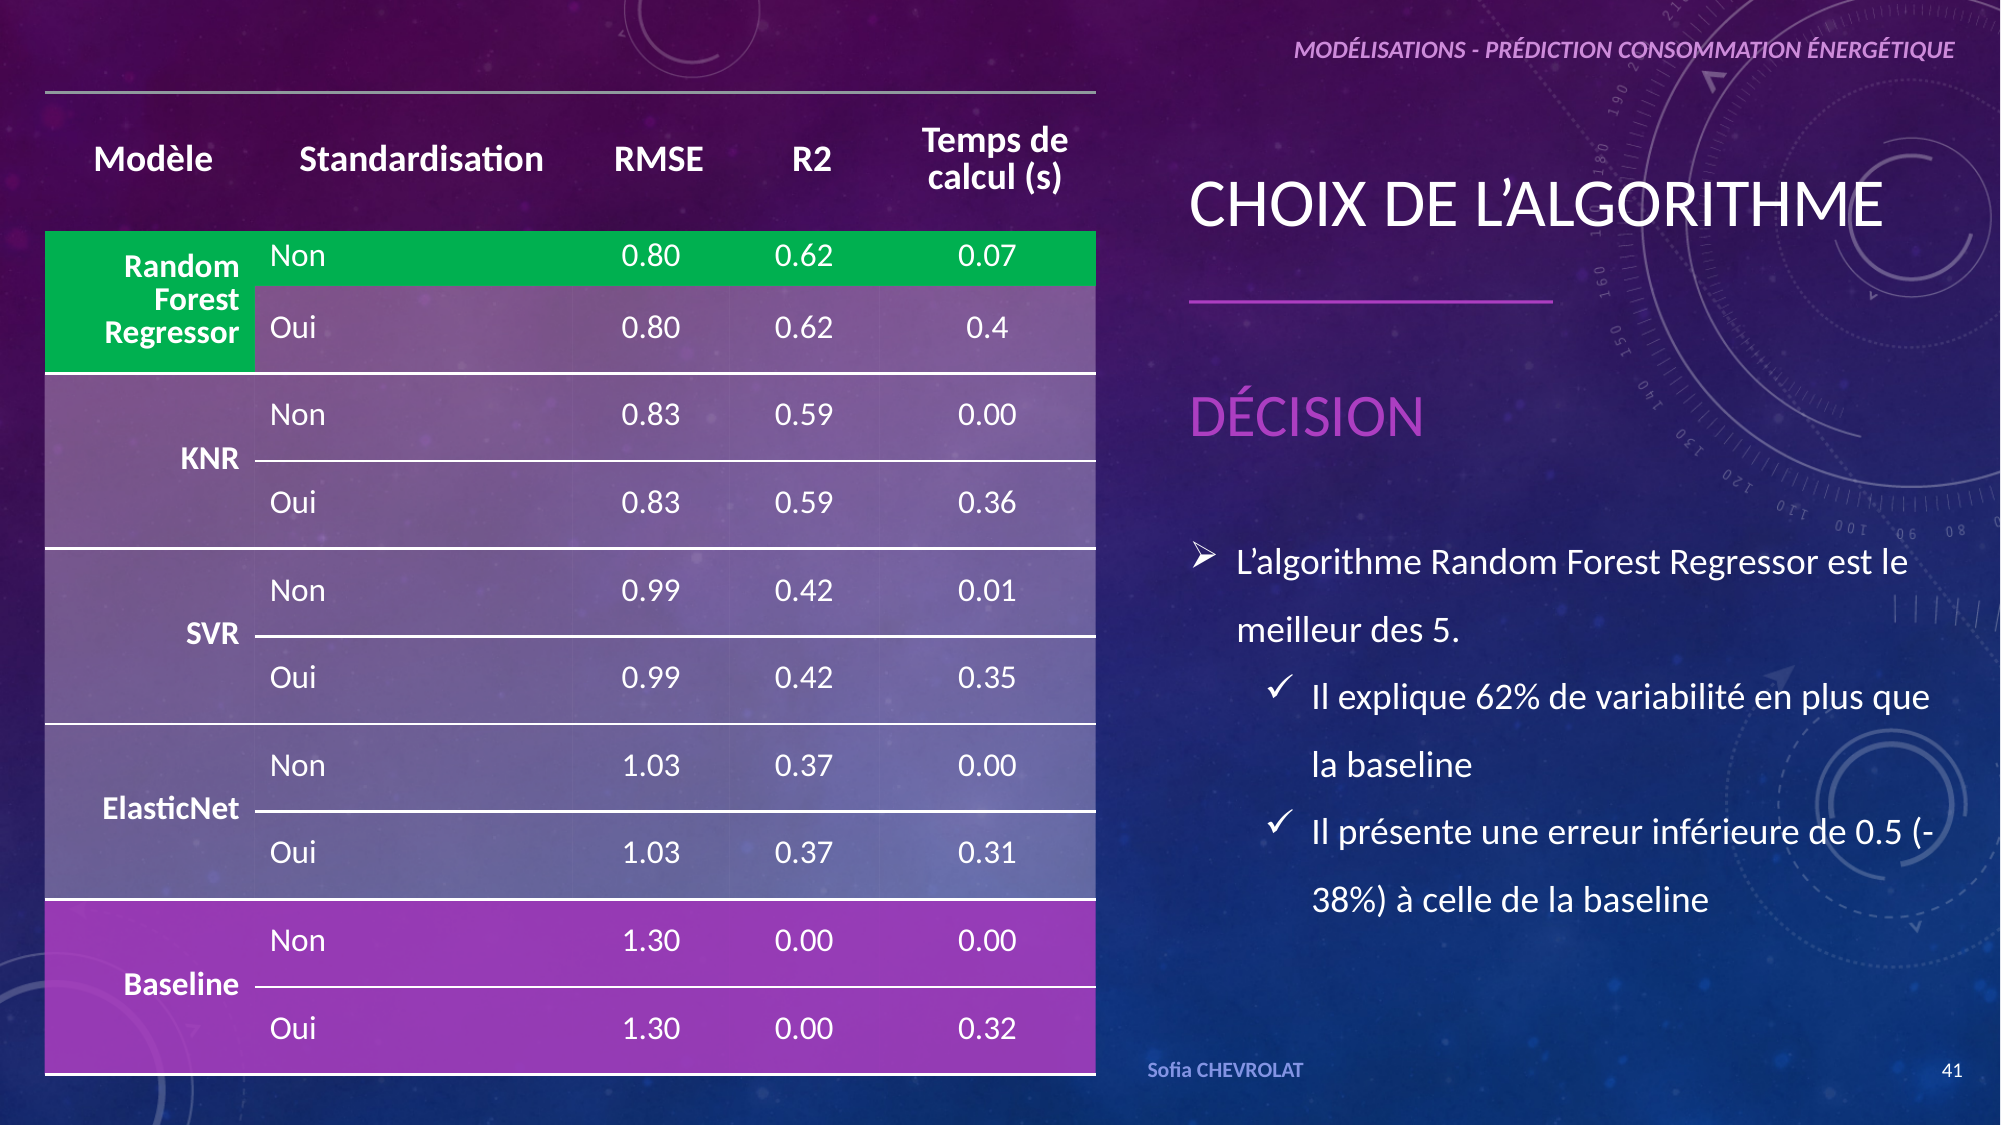

MODÉLISATIONS - PRÉDICTION CONSOMMATION ÉNERGÉTIQUE
| Modèle | Standardisation | RMSE | R2 | Temps de calcul (s) |
| --- | --- | --- | --- | --- |
| Random Forest Regressor | Non | 0.80 | 0.62 | 0.07 |
|  | Oui | 0.80 | 0.62 | 0.4 |
| KNR | Non | 0.83 | 0.59 | 0.00 |
|  | Oui | 0.83 | 0.59 | 0.36 |
| SVR | Non | 0.99 | 0.42 | 0.01 |
|  | Oui | 0.99 | 0.42 | 0.35 |
| ElasticNet | Non | 1.03 | 0.37 | 0.00 |
|  | Oui | 1.03 | 0.37 | 0.31 |
| Baseline | Non | 1.30 | 0.00 | 0.00 |
|  | Oui | 1.30 | 0.00 | 0.32 |
CHOIX DE L’ALGORITHME
_____________

Décision
L’algorithme Random Forest Regressor est le meilleur des 5.
Il explique 62% de variabilité en plus que la baseline
Il présente une erreur inférieure de 0.5 (-38%) à celle de la baseline
Sofia CHEVROLAT
41